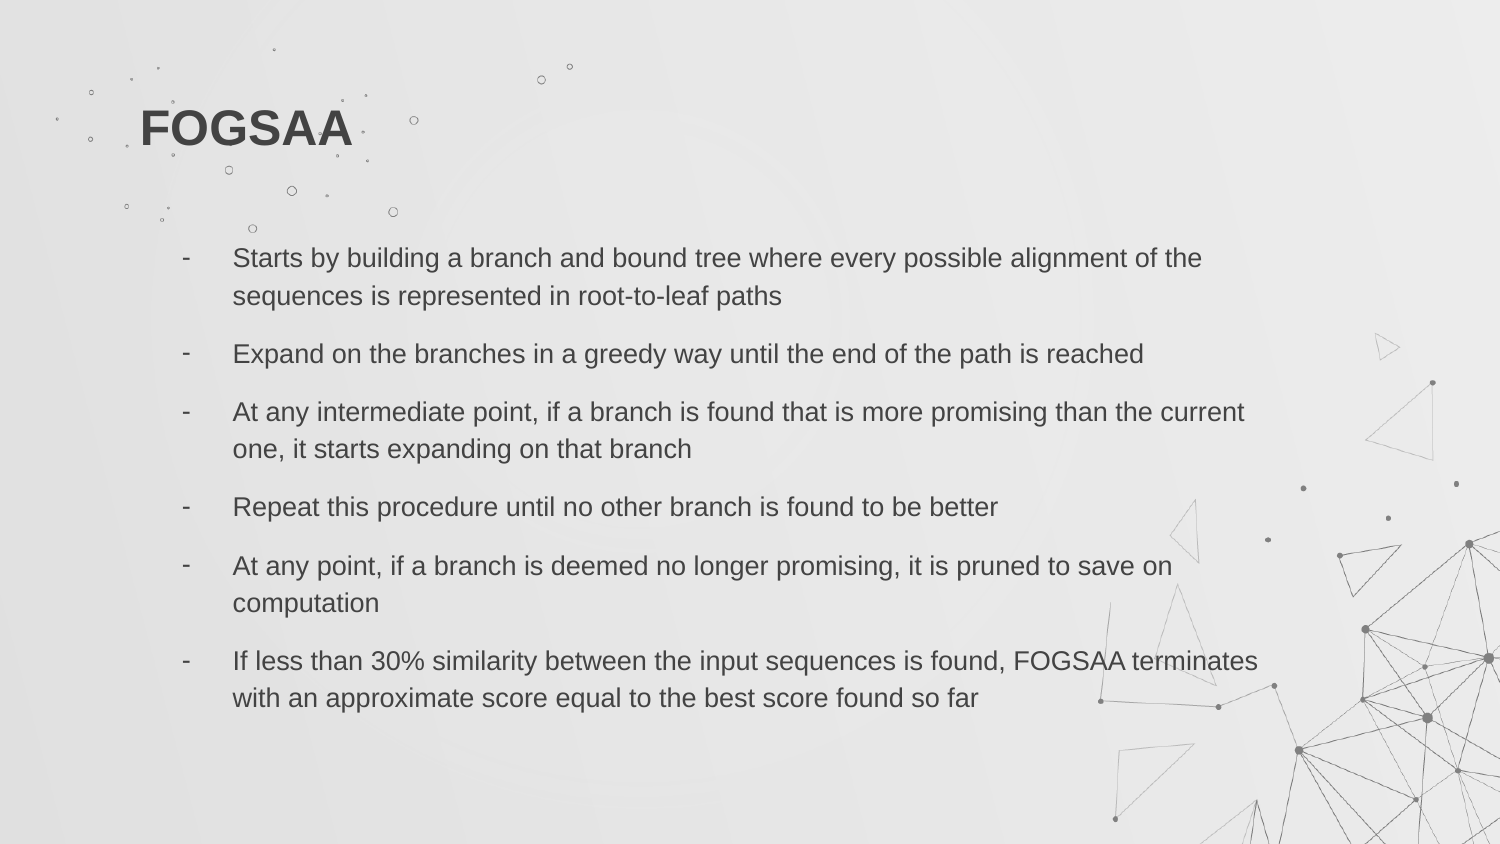

# FOGSAA
Starts by building a branch and bound tree where every possible alignment of the sequences is represented in root-to-leaf paths
Expand on the branches in a greedy way until the end of the path is reached
At any intermediate point, if a branch is found that is more promising than the current one, it starts expanding on that branch
Repeat this procedure until no other branch is found to be better
At any point, if a branch is deemed no longer promising, it is pruned to save on computation
If less than 30% similarity between the input sequences is found, FOGSAA terminates with an approximate score equal to the best score found so far